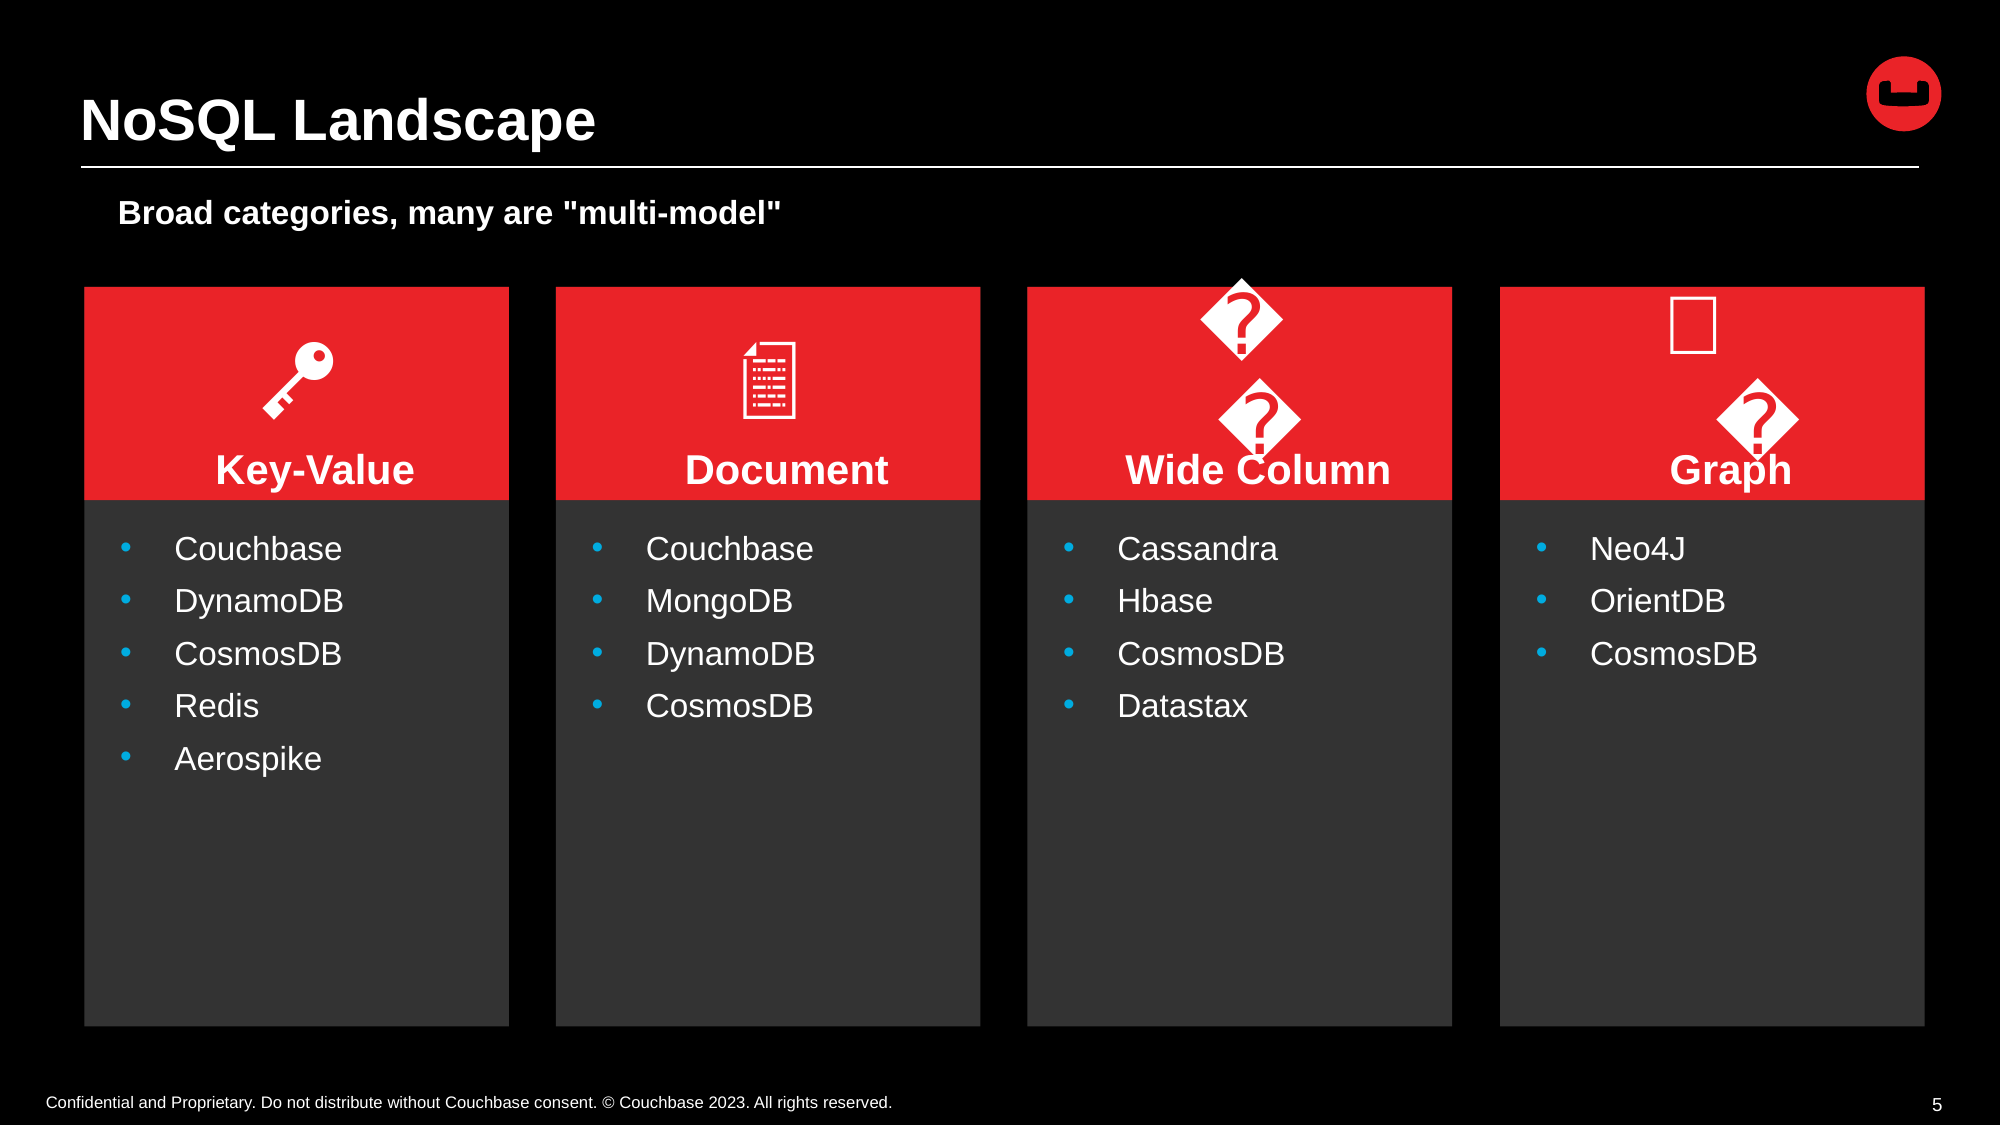

# NoSQL Landscape
Broad categories, many are "multi-model"
Couchbase
DynamoDB
CosmosDB
Redis
Aerospike
Key-Value
Couchbase
MongoDB
DynamoDB
CosmosDB
Document
Cassandra
Hbase
CosmosDB
Datastax
Wide Column
Neo4J
OrientDB
CosmosDB
Graph
🔑
📄
🔢
🗺